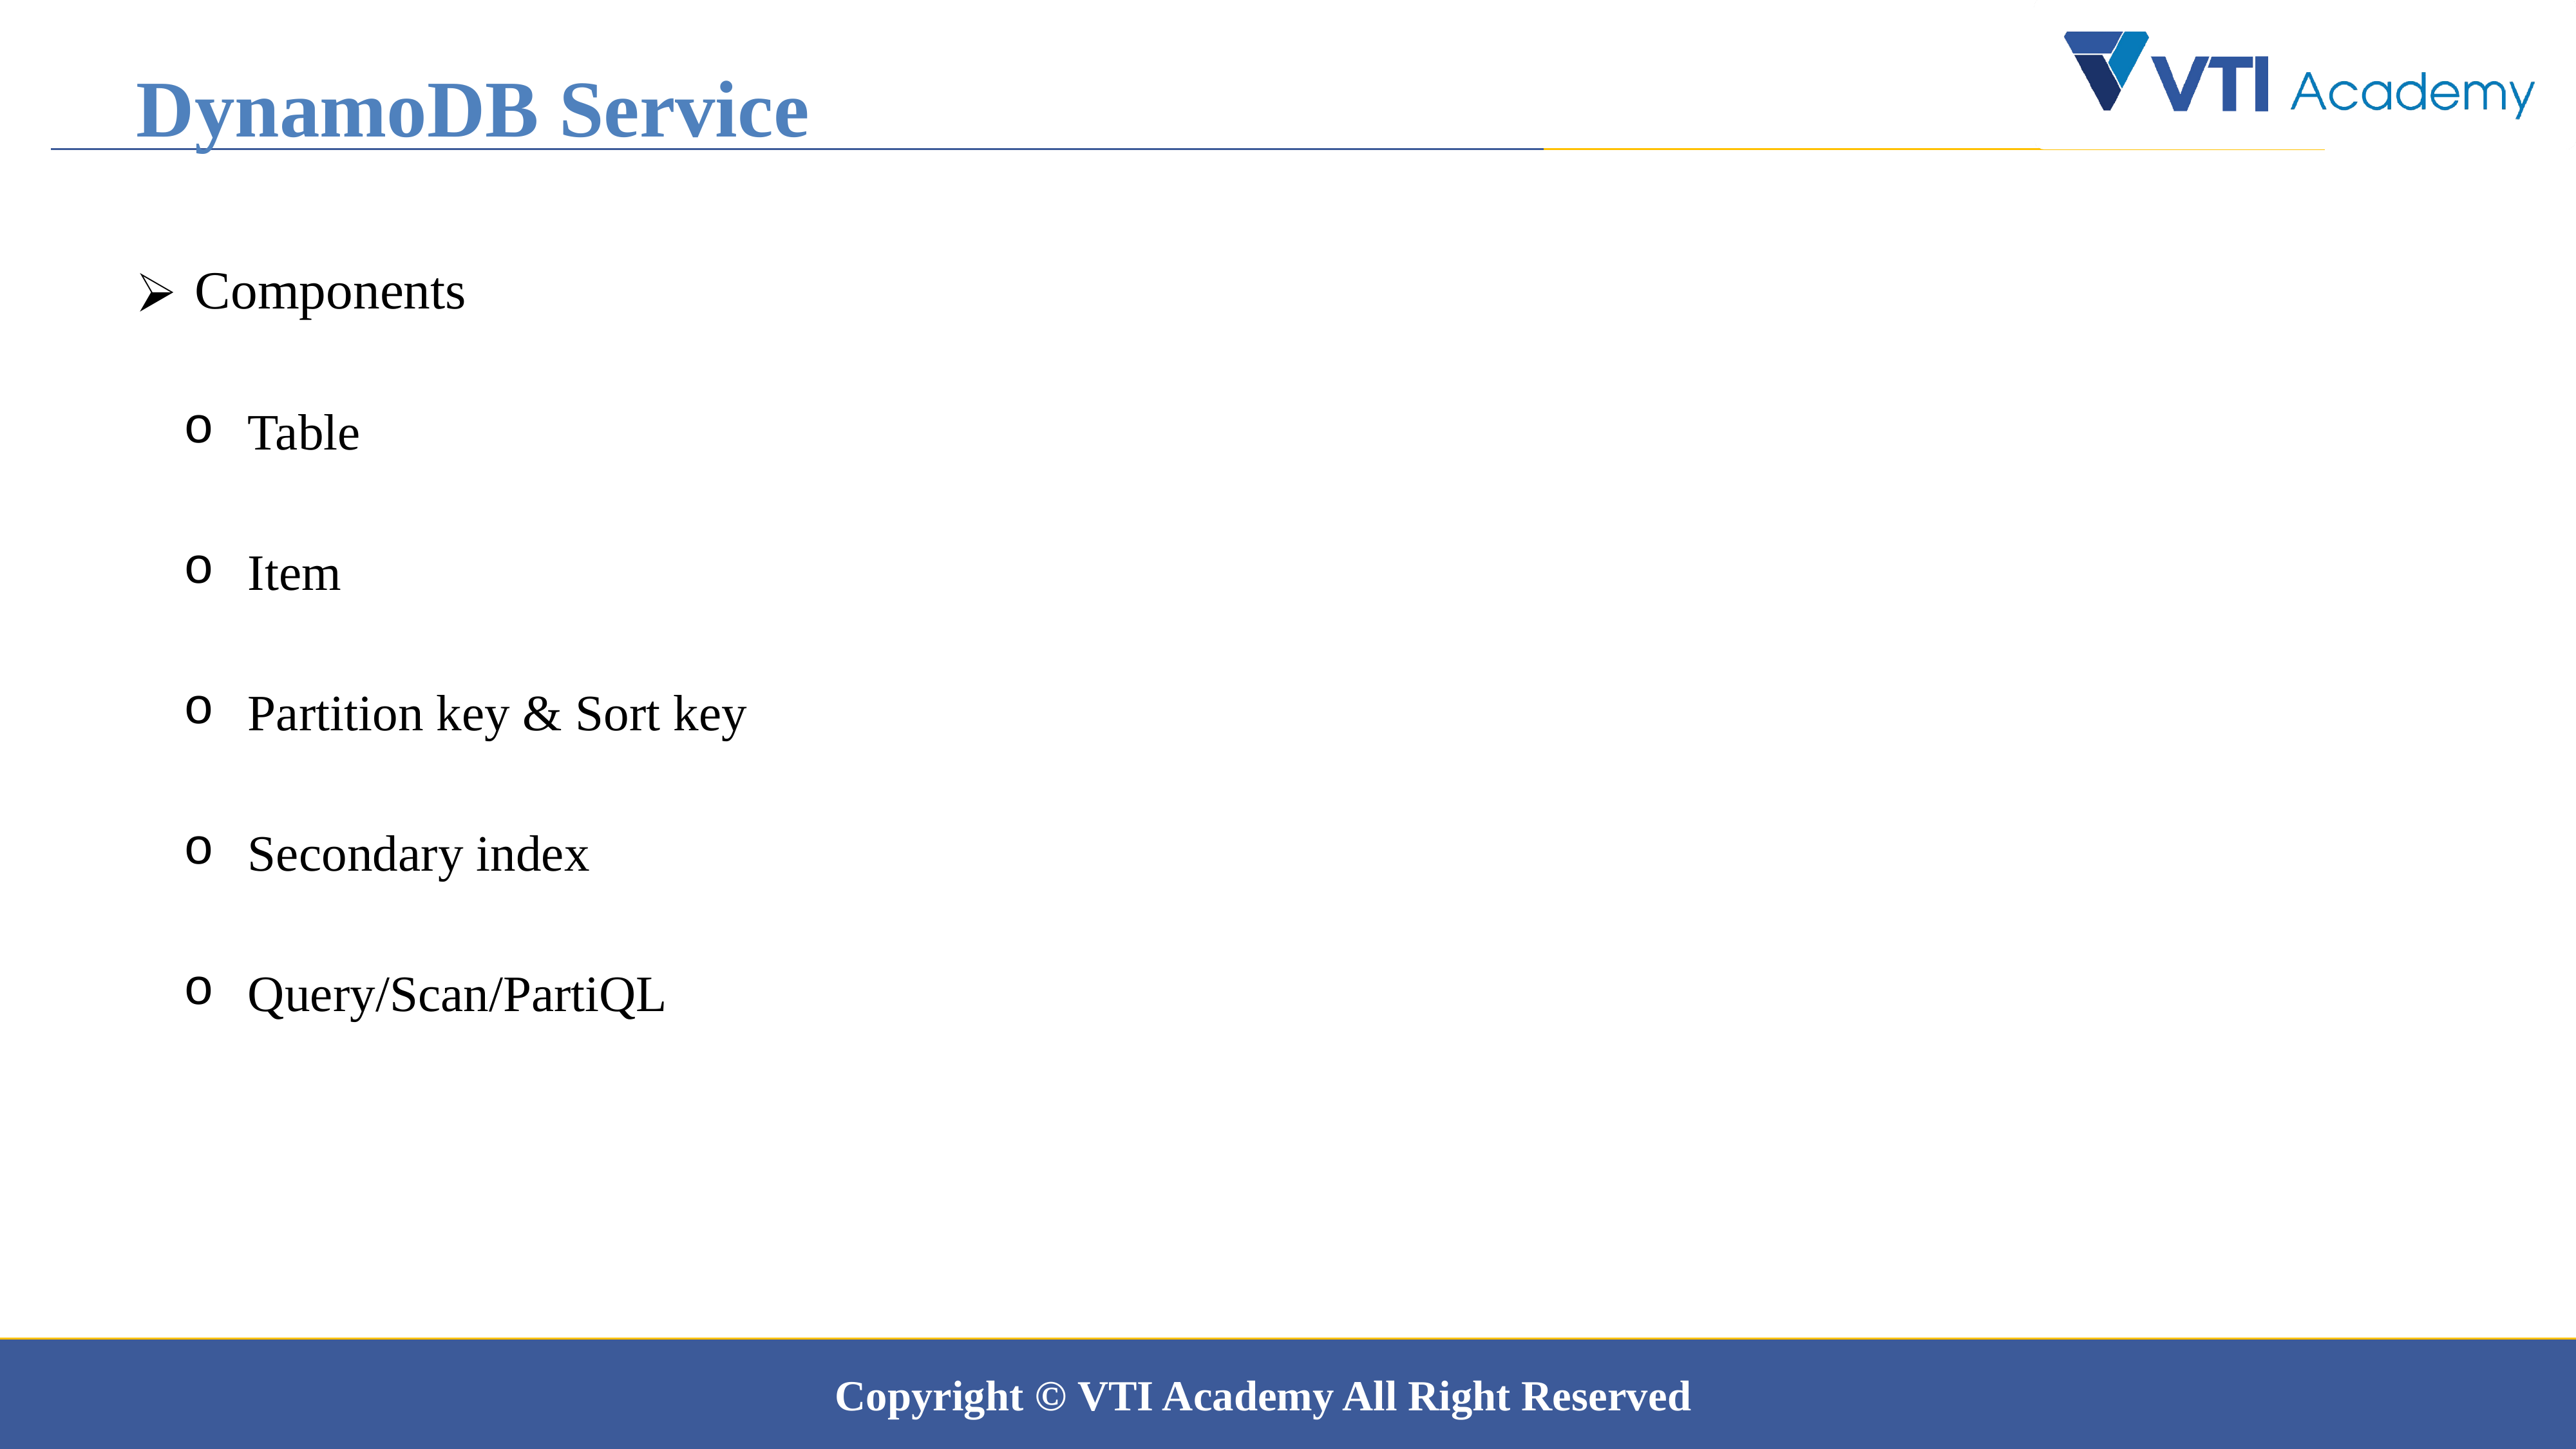

DynamoDB Service
 Components
Table
Item
Partition key & Sort key
Secondary index
Query/Scan/PartiQL